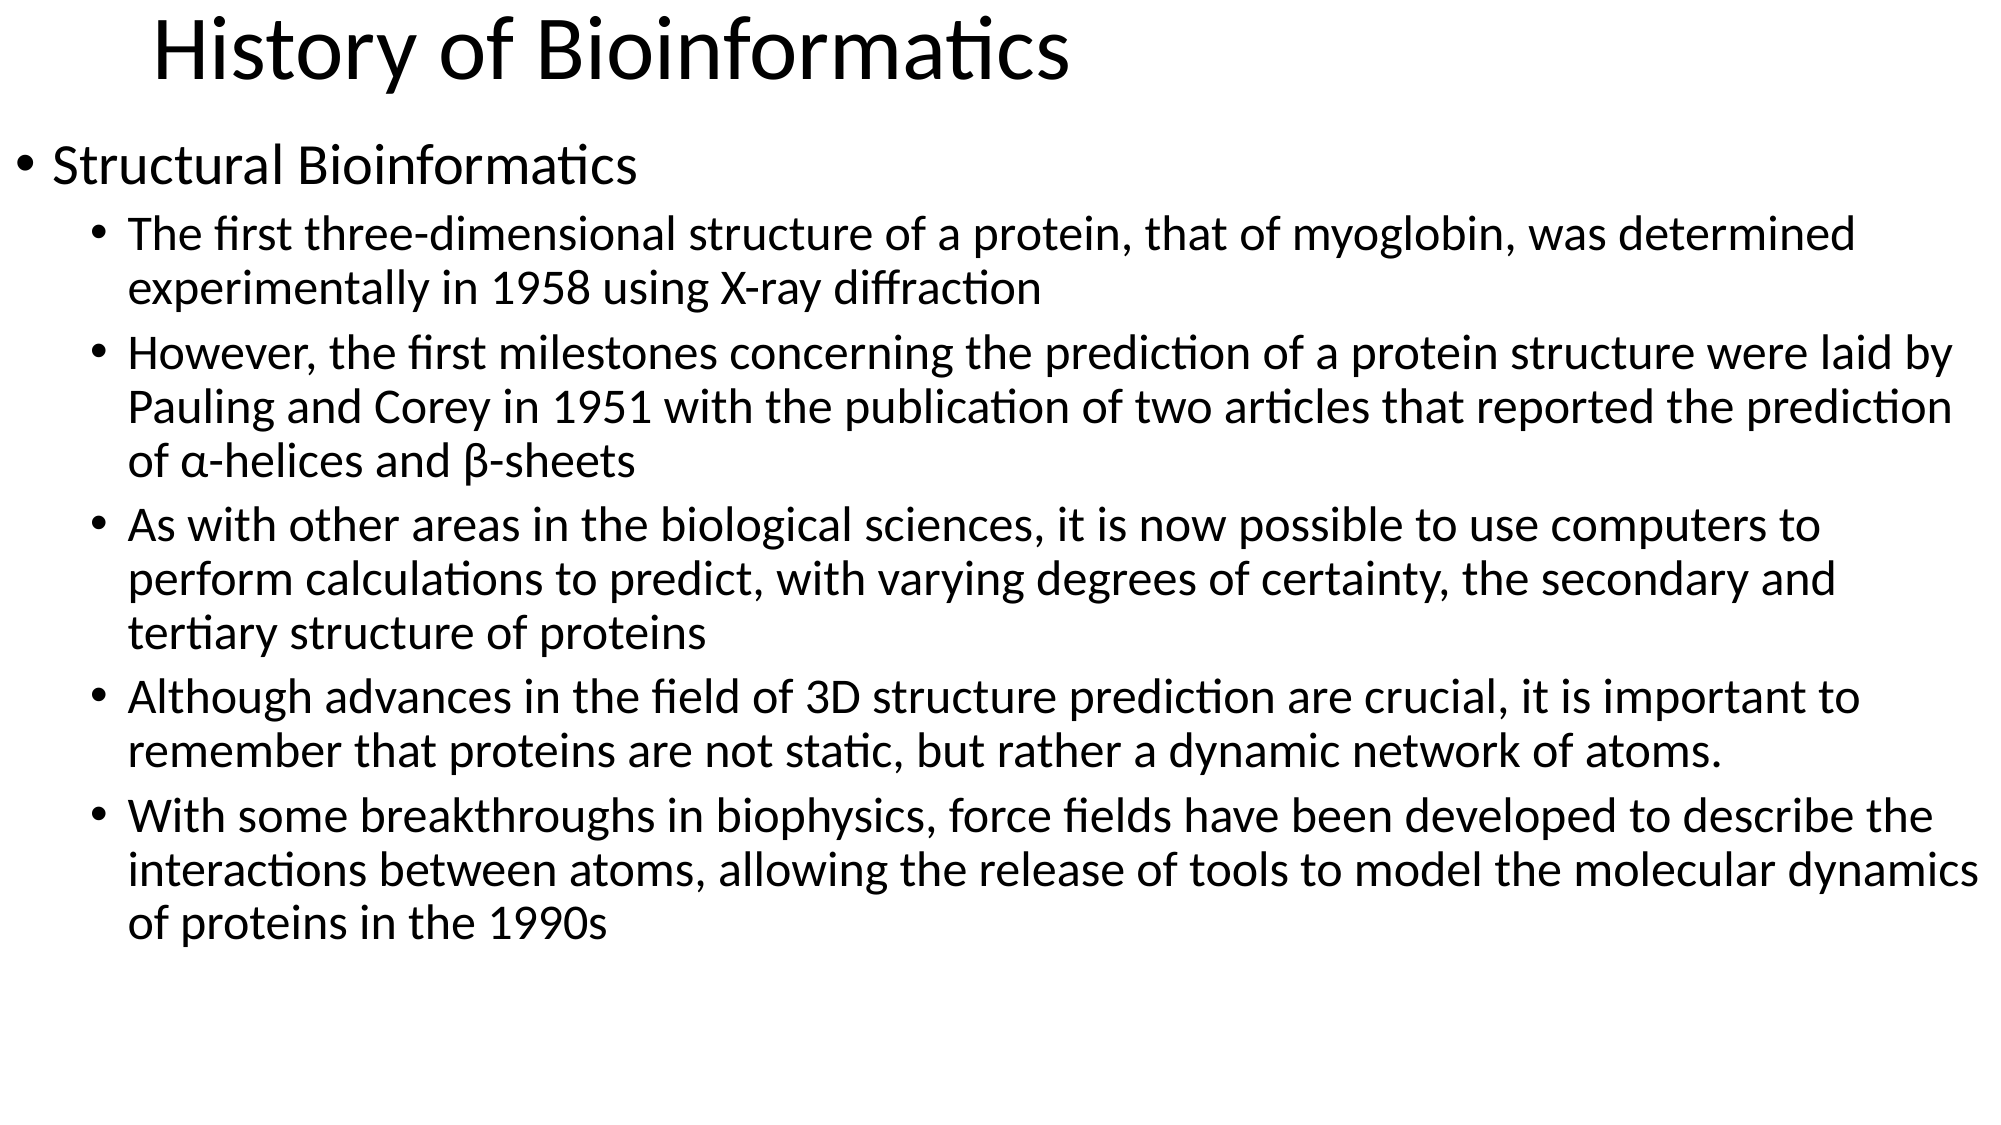

# History of Bioinformatics
Structural Bioinformatics
The first three-dimensional structure of a protein, that of myoglobin, was determined experimentally in 1958 using X-ray diffraction
However, the first milestones concerning the prediction of a protein structure were laid by Pauling and Corey in 1951 with the publication of two articles that reported the prediction of α-helices and β-sheets
As with other areas in the biological sciences, it is now possible to use computers to perform calculations to predict, with varying degrees of certainty, the secondary and tertiary structure of proteins
Although advances in the field of 3D structure prediction are crucial, it is important to remember that proteins are not static, but rather a dynamic network of atoms.
With some breakthroughs in biophysics, force fields have been developed to describe the interactions between atoms, allowing the release of tools to model the molecular dynamics of proteins in the 1990s